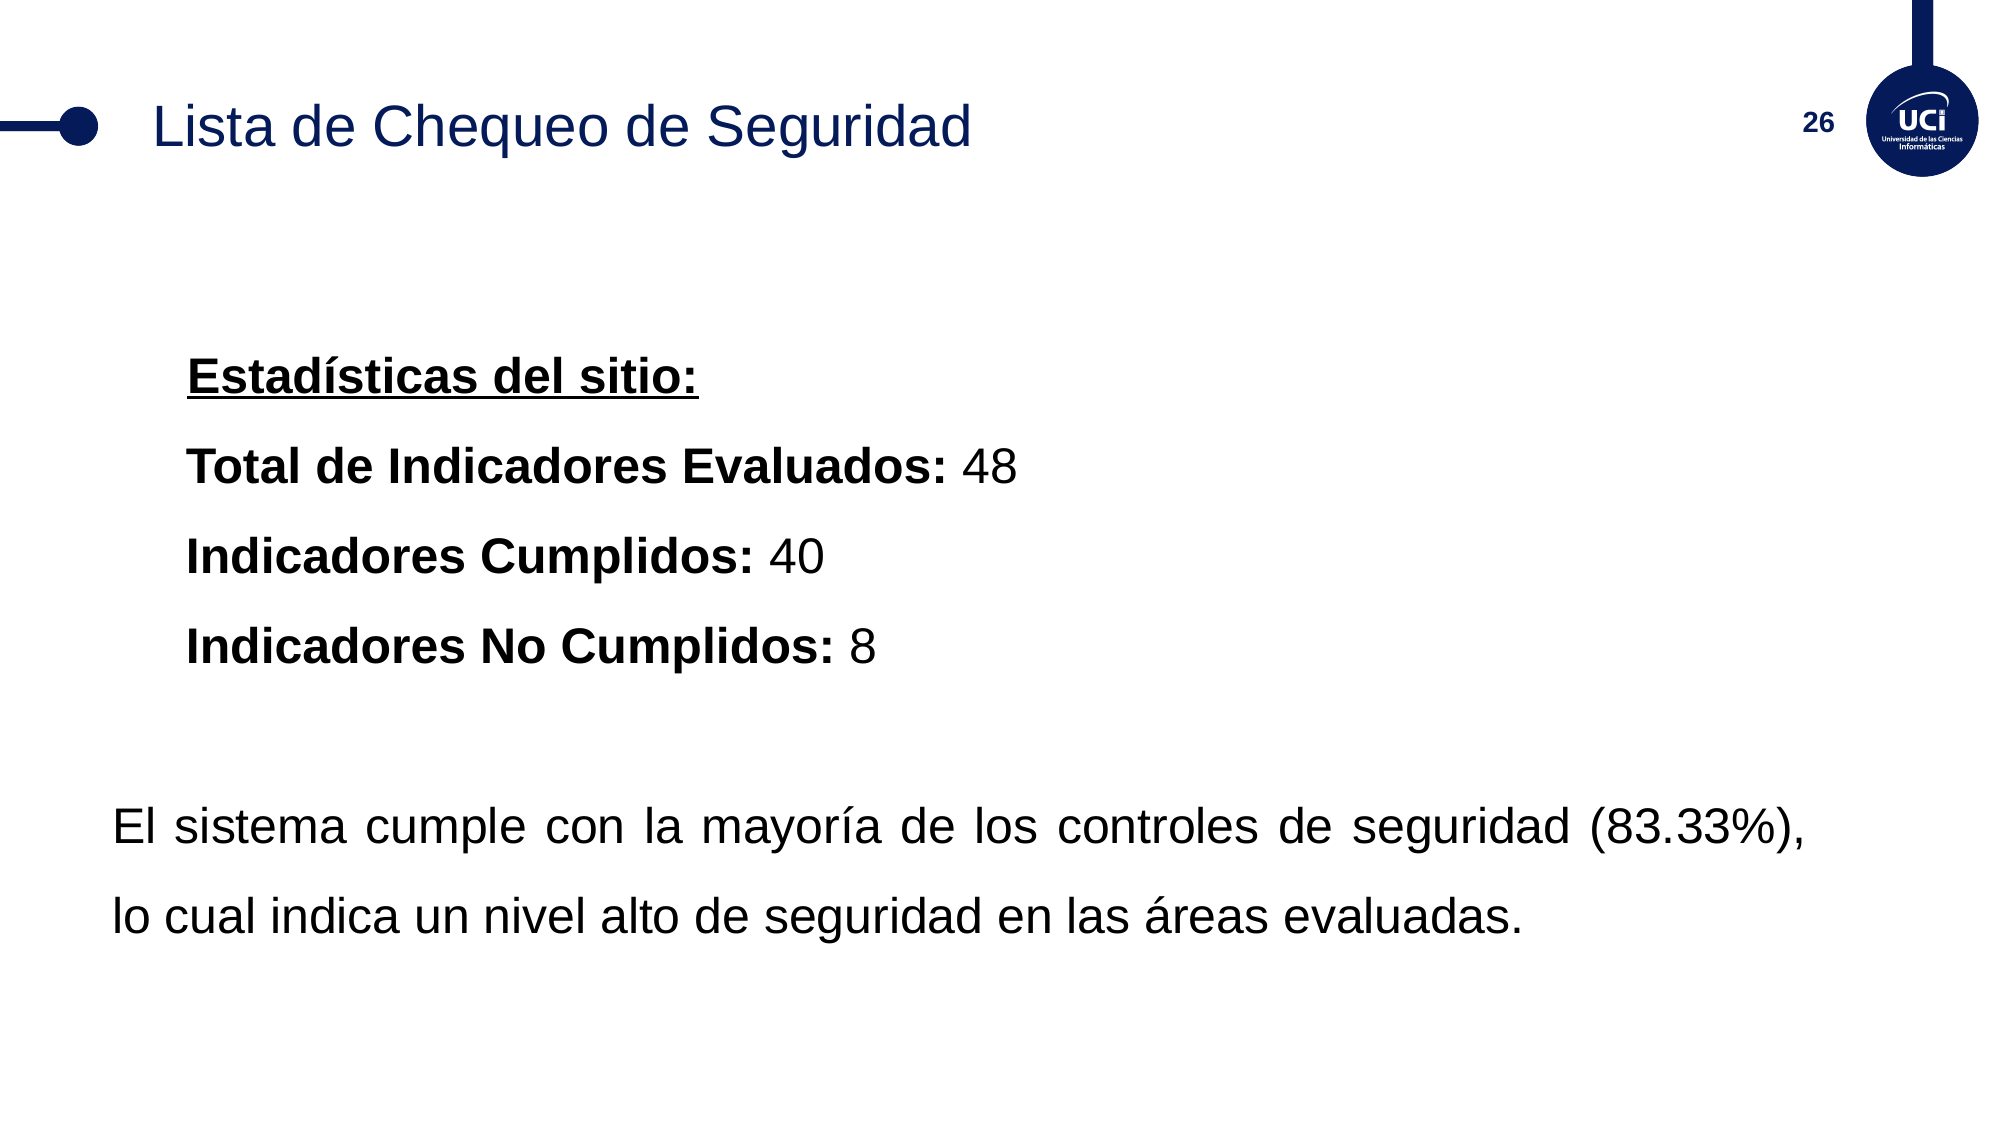

# Lista de Chequeo de Seguridad
Estadísticas del sitio:
Total de Indicadores Evaluados: 48
Indicadores Cumplidos: 40
Indicadores No Cumplidos: 8

El sistema cumple con la mayoría de los controles de seguridad (83.33%), lo cual indica un nivel alto de seguridad en las áreas evaluadas.